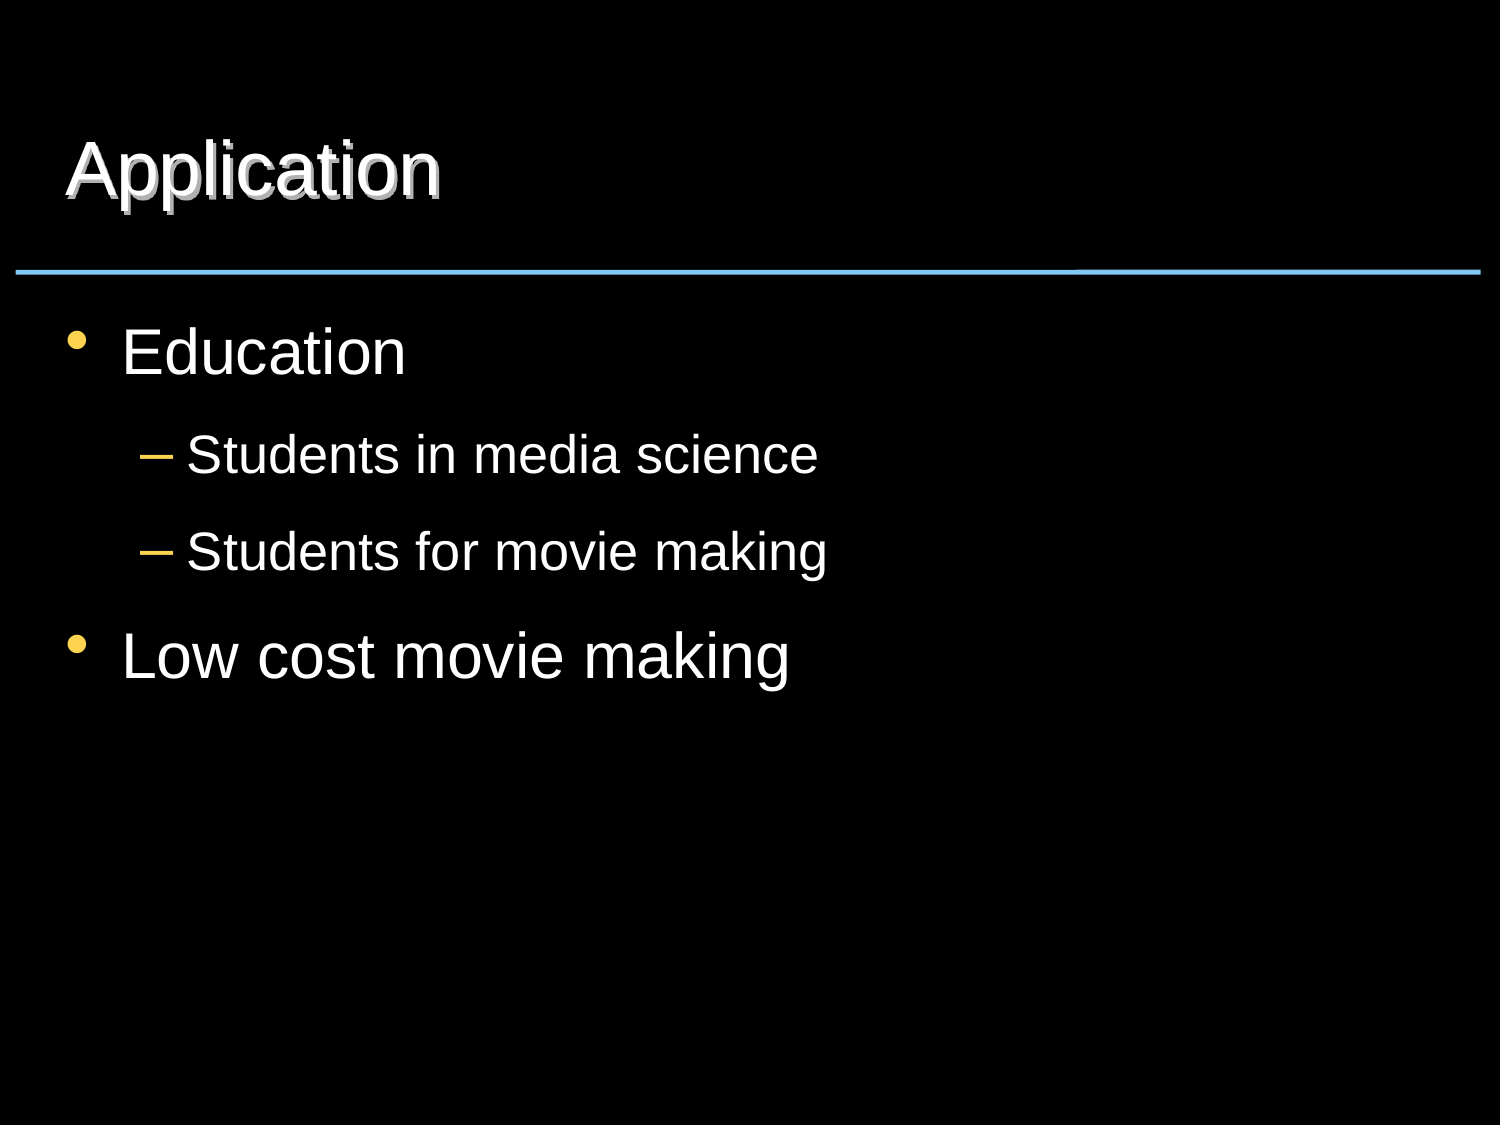

# Application
Education
Students in media science
Students for movie making
Low cost movie making